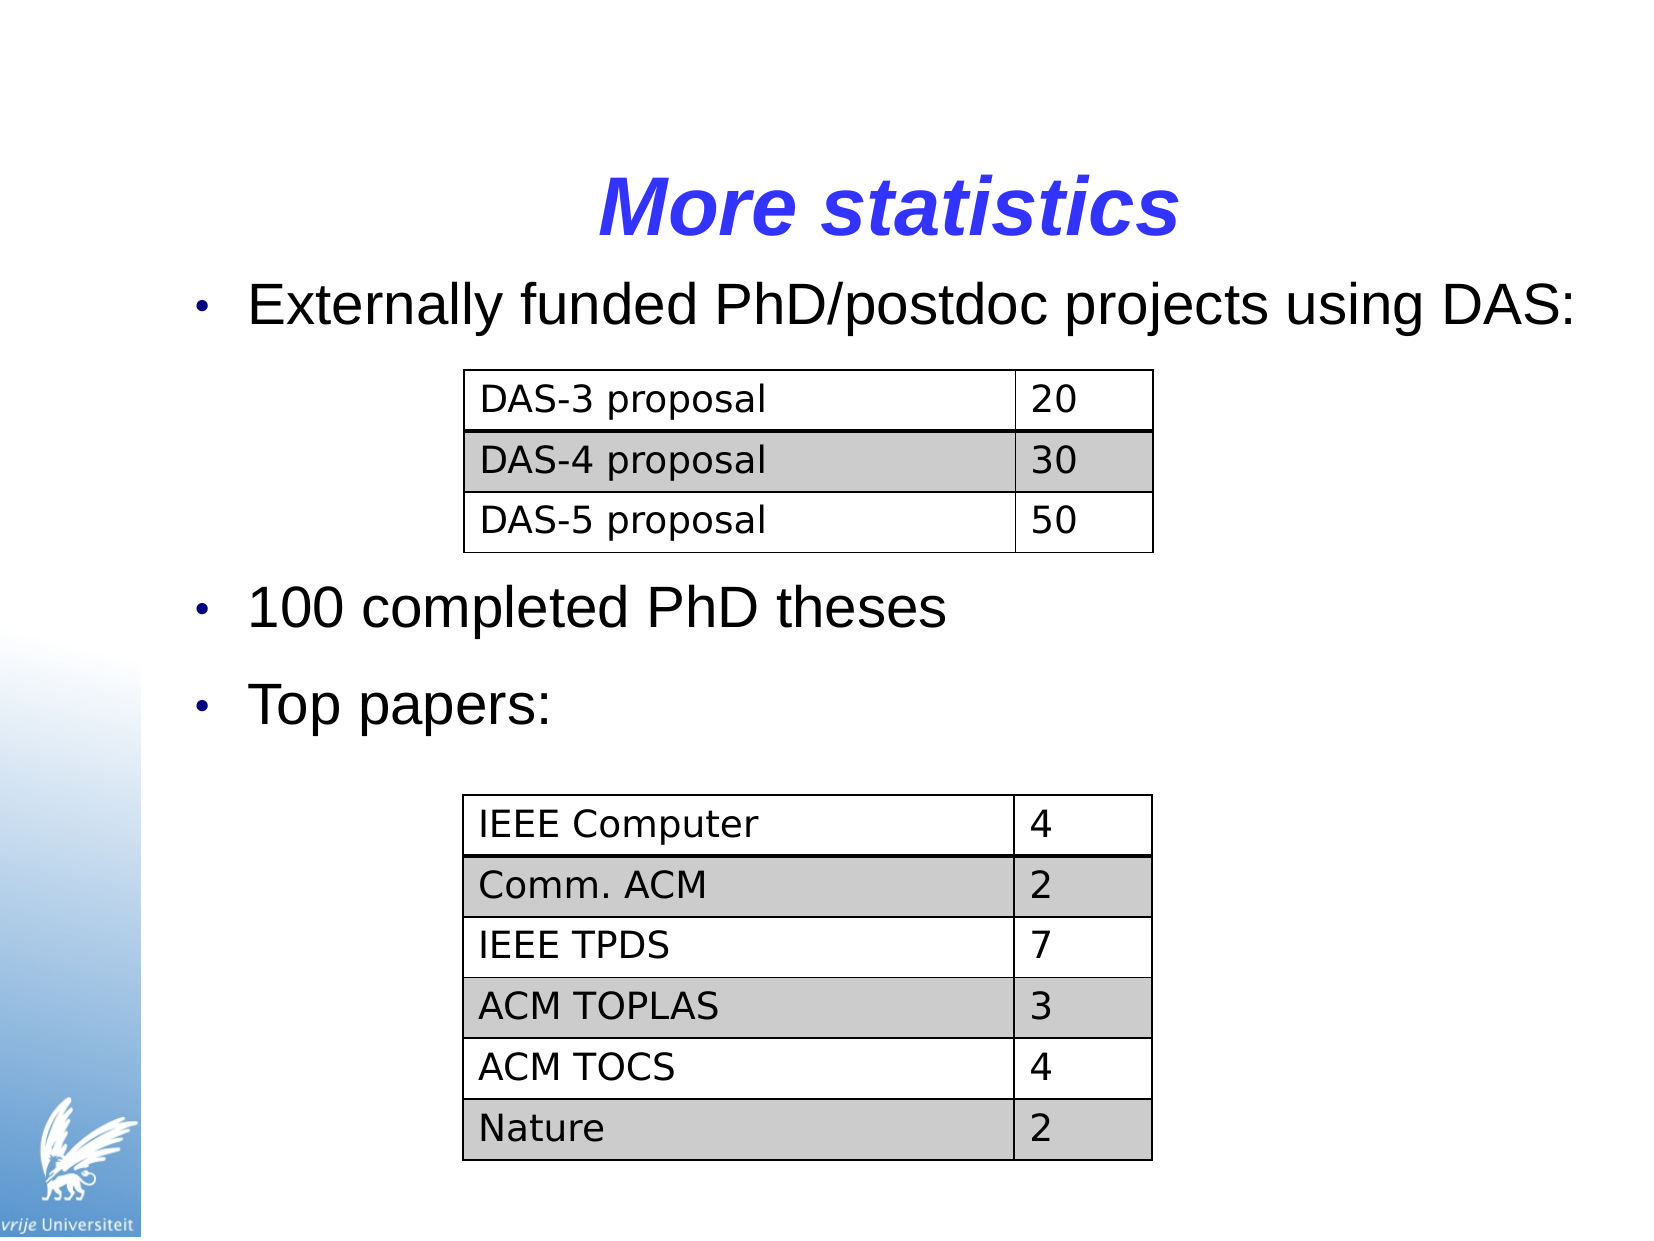

# More statistics
Externally funded PhD/postdoc projects using DAS:
100 completed PhD theses
Top papers:
| DAS-3 proposal | 20 |
| --- | --- |
| DAS-4 proposal | 30 |
| DAS-5 proposal | 50 |
| IEEE Computer | 4 |
| --- | --- |
| Comm. ACM | 2 |
| IEEE TPDS | 7 |
| ACM TOPLAS | 3 |
| ACM TOCS | 4 |
| Nature | 2 |